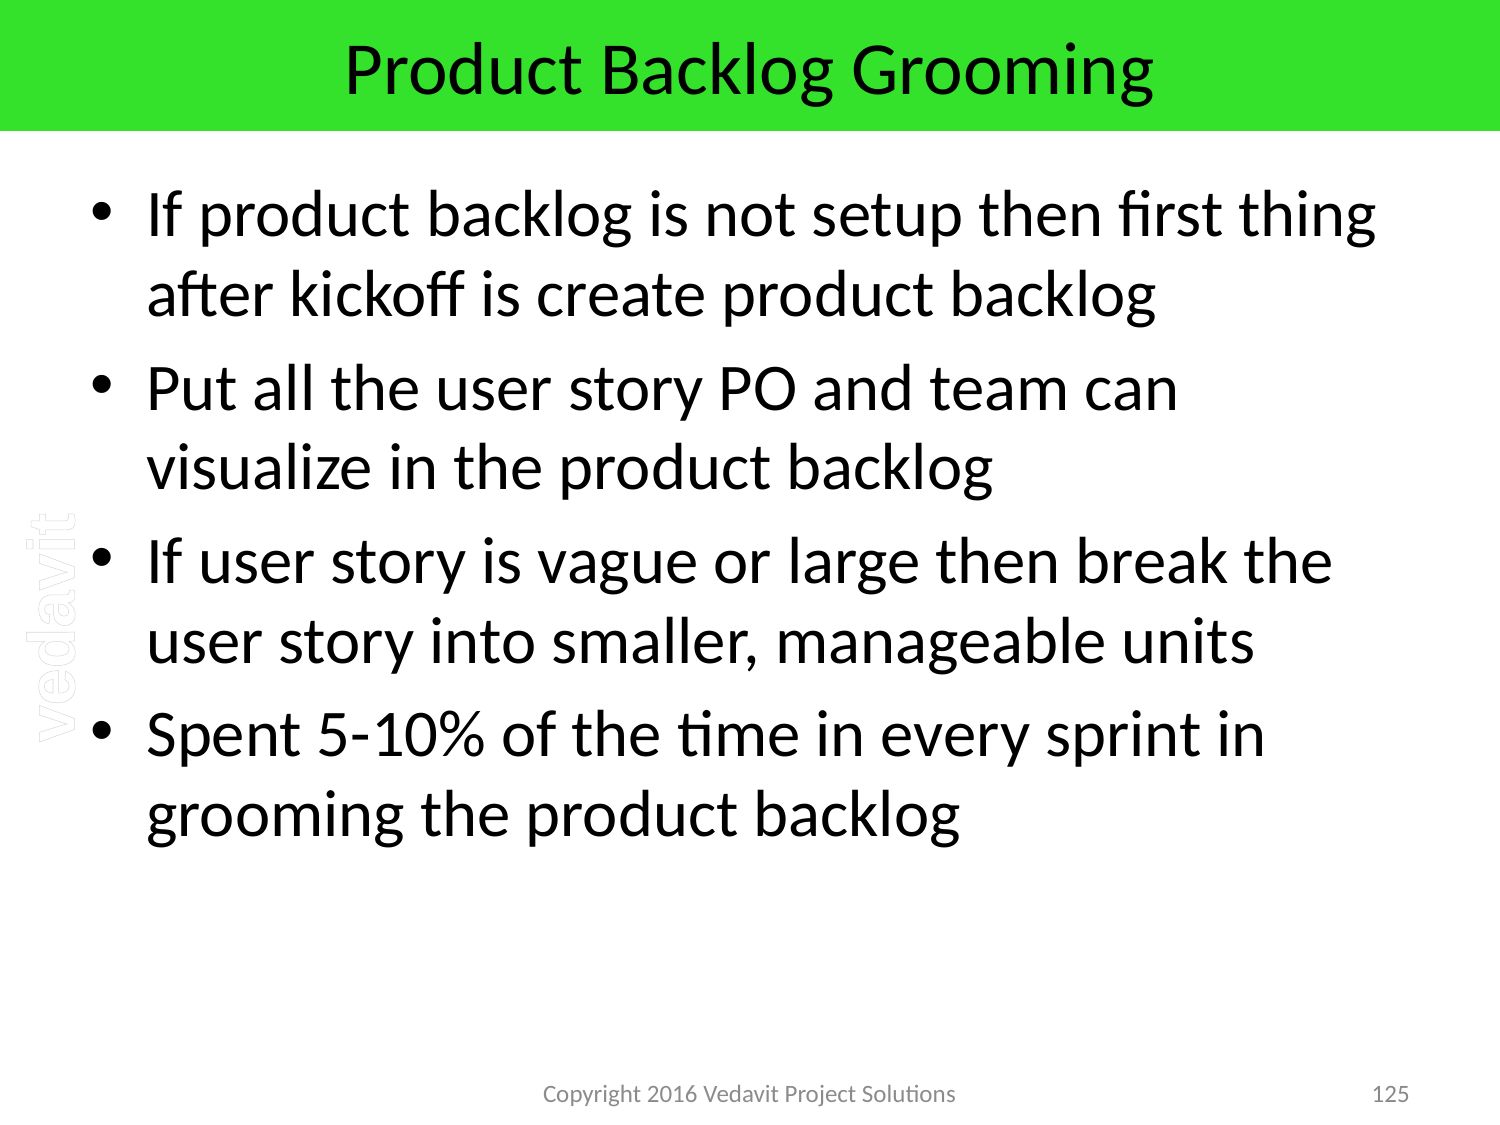

# Product Backlog Grooming
If product backlog is not setup then first thing after kickoff is create product backlog
Put all the user story PO and team can visualize in the product backlog
If user story is vague or large then break the user story into smaller, manageable units
Spent 5-10% of the time in every sprint in grooming the product backlog
Copyright 2016 Vedavit Project Solutions
125